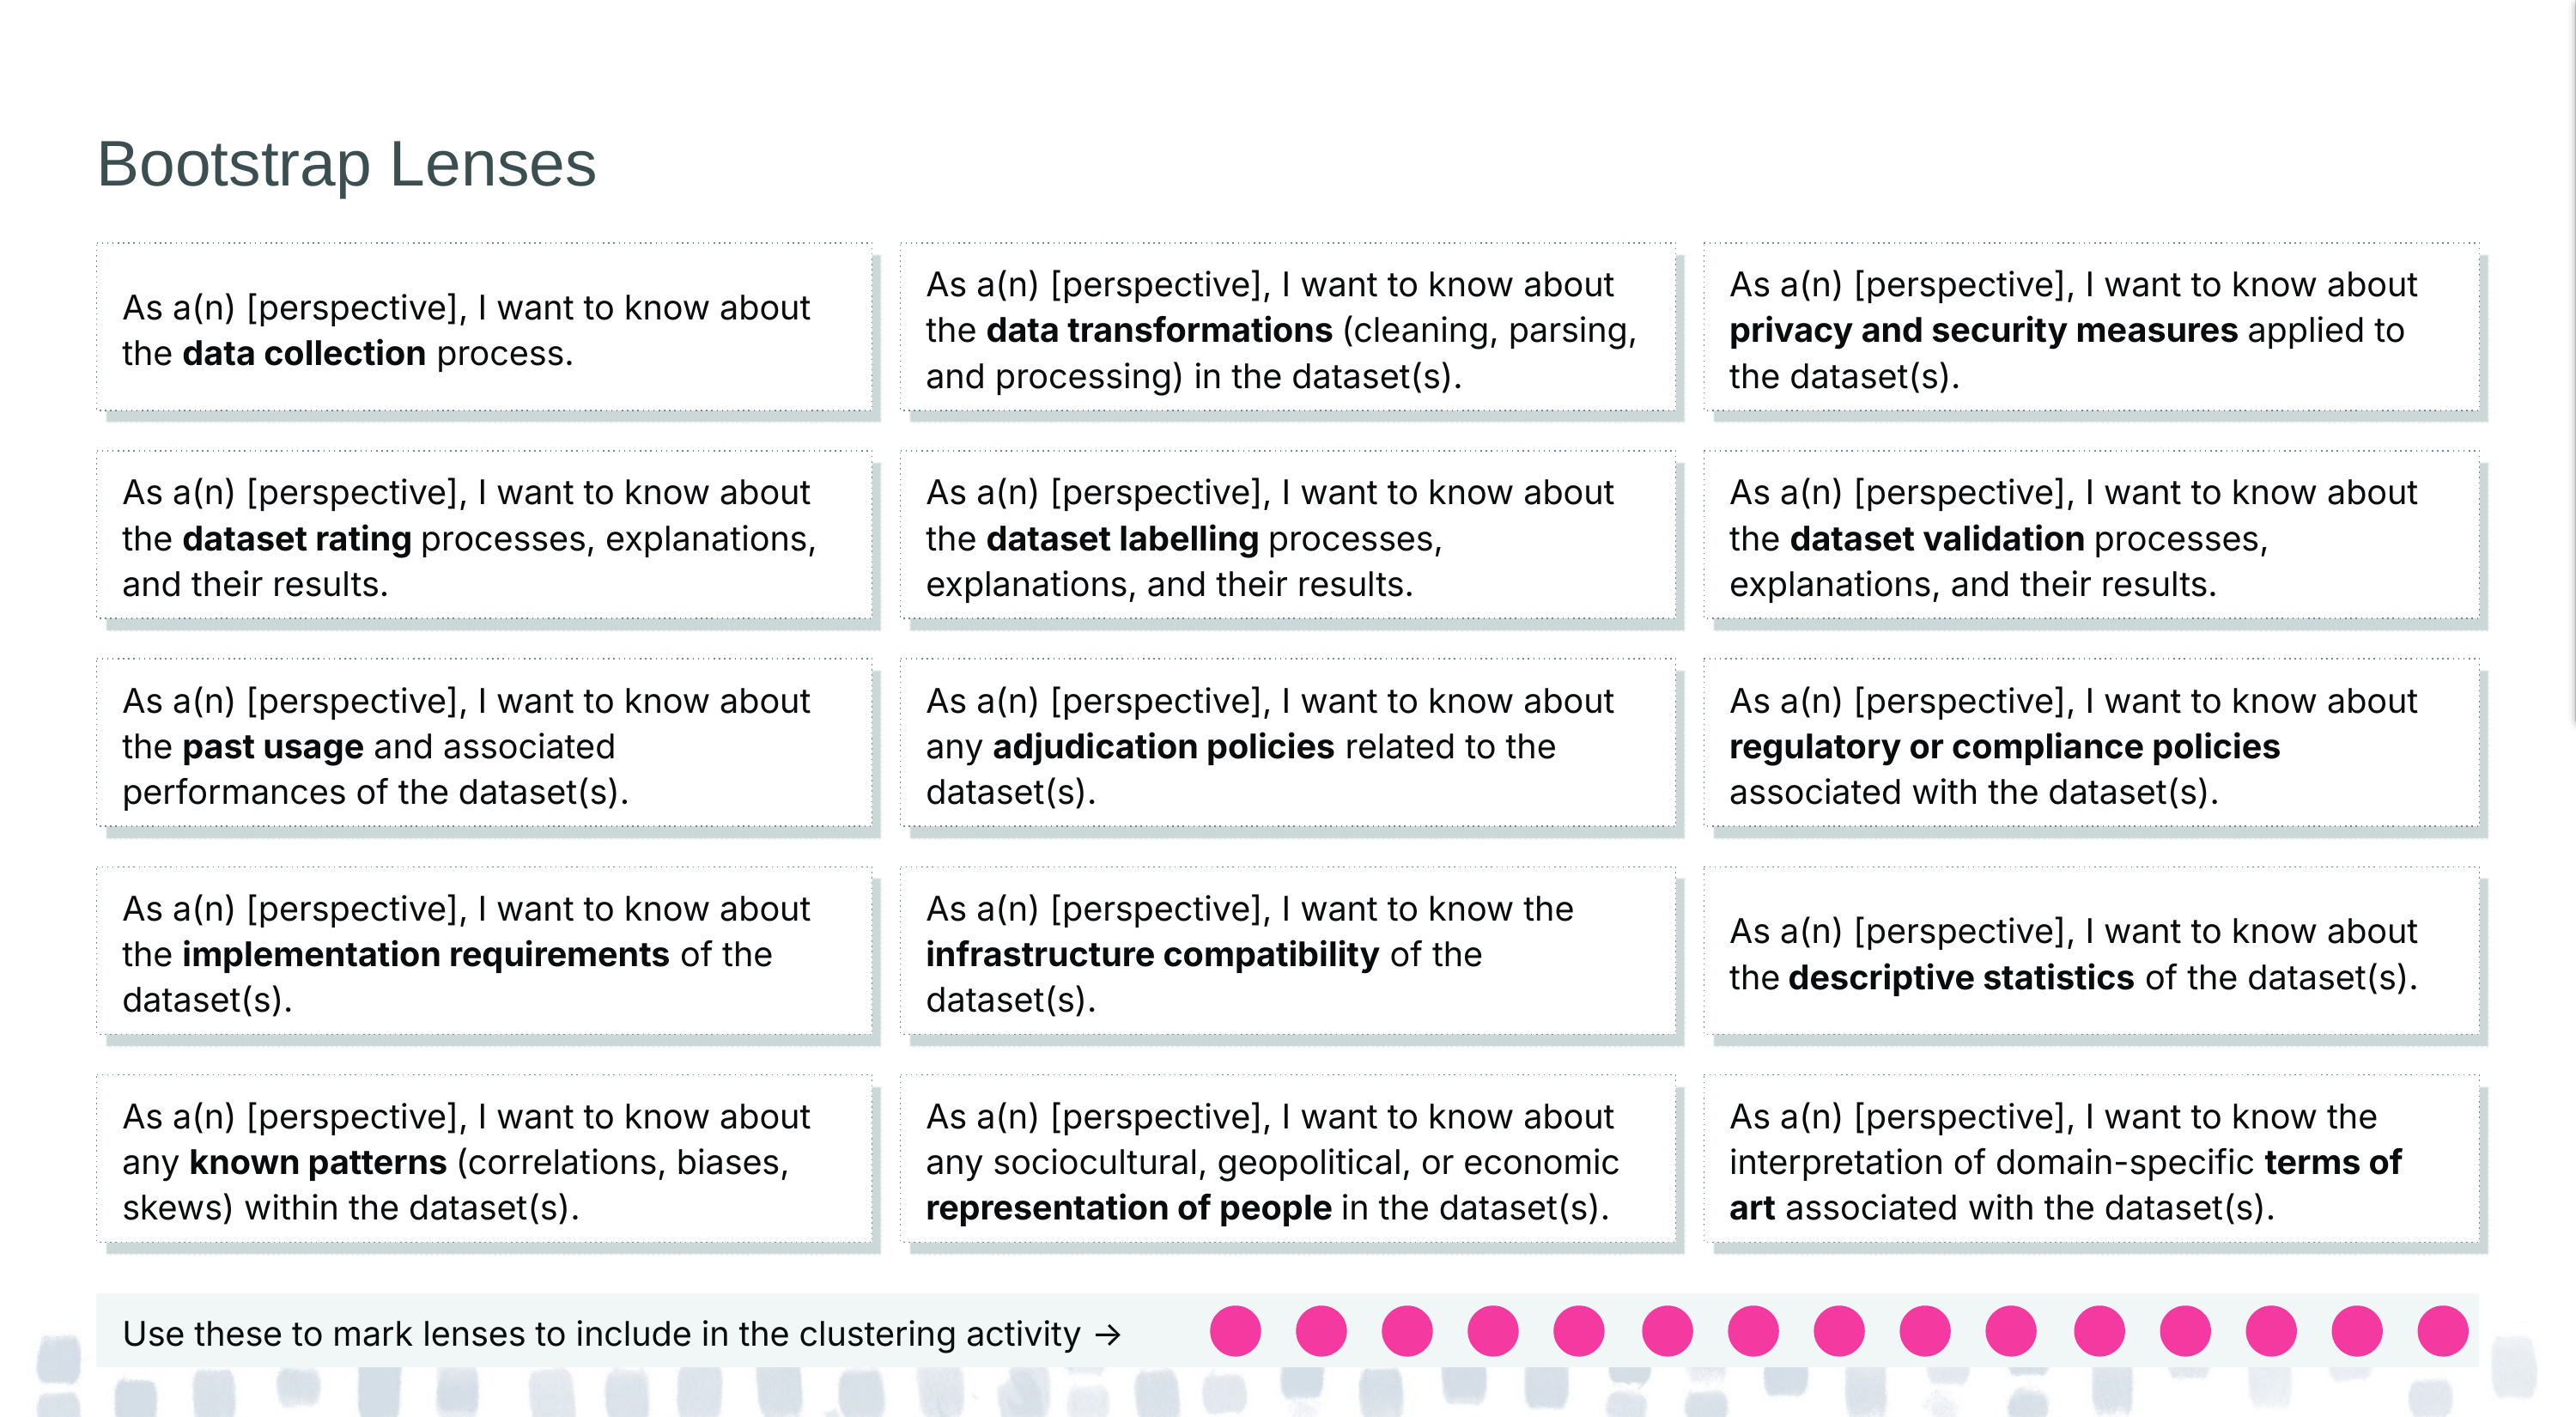

Facilitator’s note

Here are some predefined lenses to get you started.

Ask the group to review and include these in the clustering activity. Using these will help the group push past the obvious and lean into their latent knowledge.

Delete this note once you’re done with it.
# Bootstrap Lenses
As a(n) [perspective], I want to know about the data collection process.
As a(n) [perspective], I want to know about the data transformations (cleaning, parsing, and processing) in the dataset(s).
As a(n) [perspective], I want to know about privacy and security measures applied to the dataset(s).
As a(n) [perspective], I want to know about the dataset rating processes, explanations, and their results.
As a(n) [perspective], I want to know about the dataset labelling processes, explanations, and their results.
As a(n) [perspective], I want to know about the dataset validation processes, explanations, and their results.
As a(n) [perspective], I want to know about the past usage and associated performances of the dataset(s).
As a(n) [perspective], I want to know about any adjudication policies related to the dataset(s).
As a(n) [perspective], I want to know about regulatory or compliance policies associated with the dataset(s).
As a(n) [perspective], I want to know about the implementation requirements of the dataset(s).
As a(n) [perspective], I want to know the infrastructure compatibility of the dataset(s).
As a(n) [perspective], I want to know about the descriptive statistics of the dataset(s).
As a(n) [perspective], I want to know about any known patterns (correlations, biases, skews) within the dataset(s).
As a(n) [perspective], I want to know about any sociocultural, geopolitical, or economic representation of people in the dataset(s).
As a(n) [perspective], I want to know the interpretation of domain-specific terms of art associated with the dataset(s).
Use these to mark lenses to include in the clustering activity →